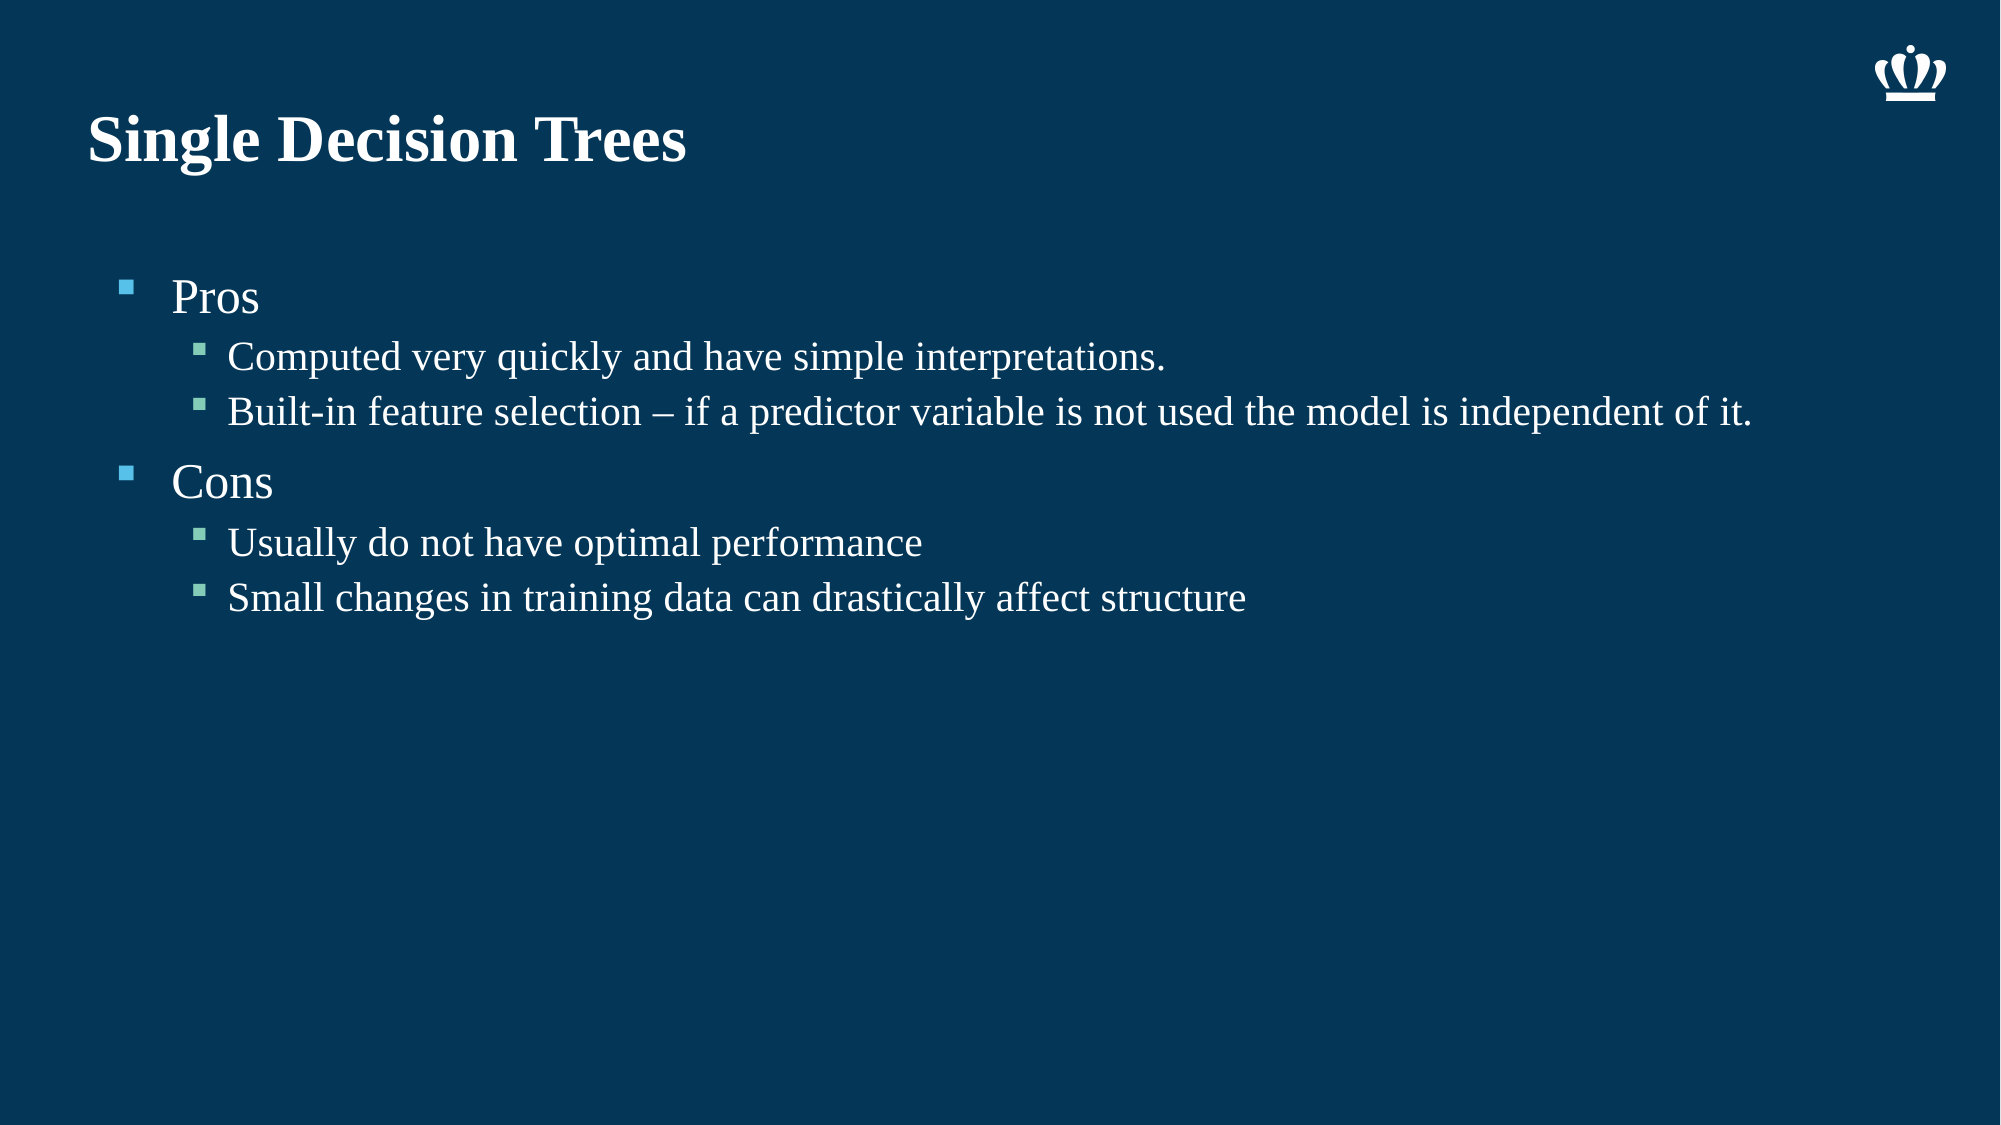

# Single Decision Trees
Pros
Computed very quickly and have simple interpretations.
Built-in feature selection – if a predictor variable is not used the model is independent of it.
Cons
Usually do not have optimal performance
Small changes in training data can drastically affect structure